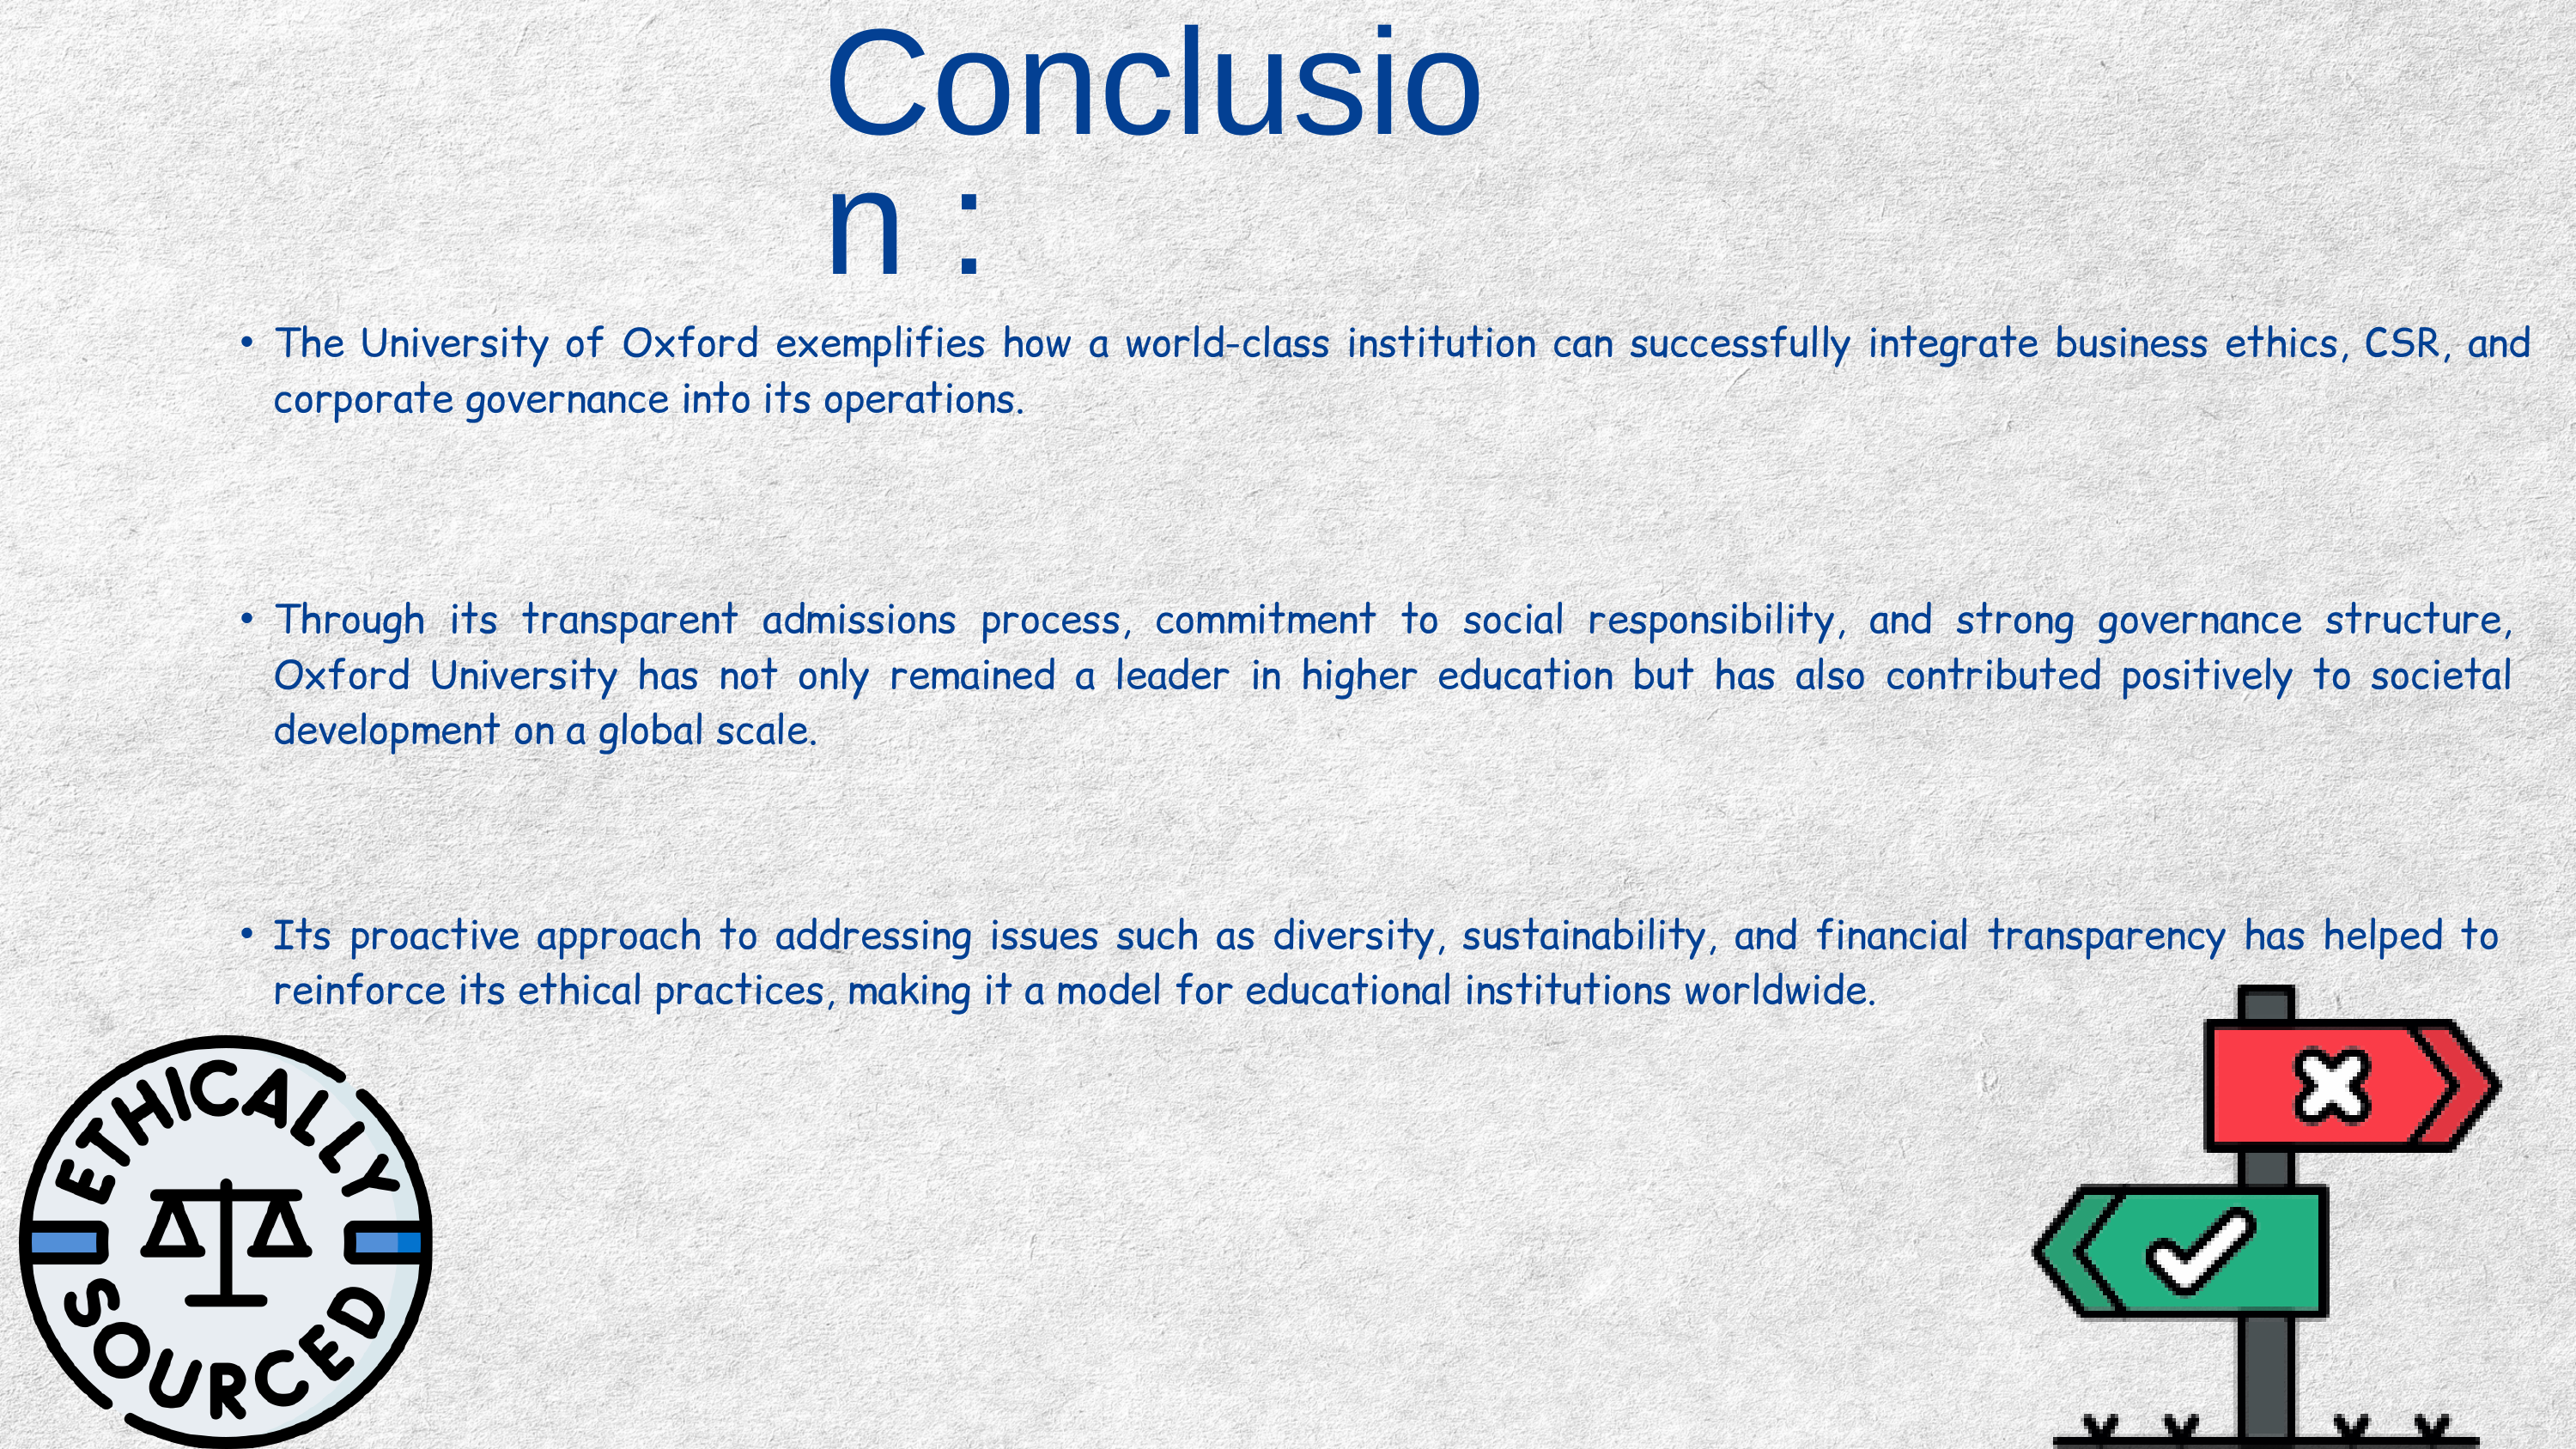

Conclusion :
The University of Oxford exemplifies how a world-class institution can successfully integrate business ethics, CSR, and corporate governance into its operations.
Through its transparent admissions process, commitment to social responsibility, and strong governance structure, Oxford University has not only remained a leader in higher education but has also contributed positively to societal development on a global scale.
Its proactive approach to addressing issues such as diversity, sustainability, and financial transparency has helped to reinforce its ethical practices, making it a model for educational institutions worldwide.